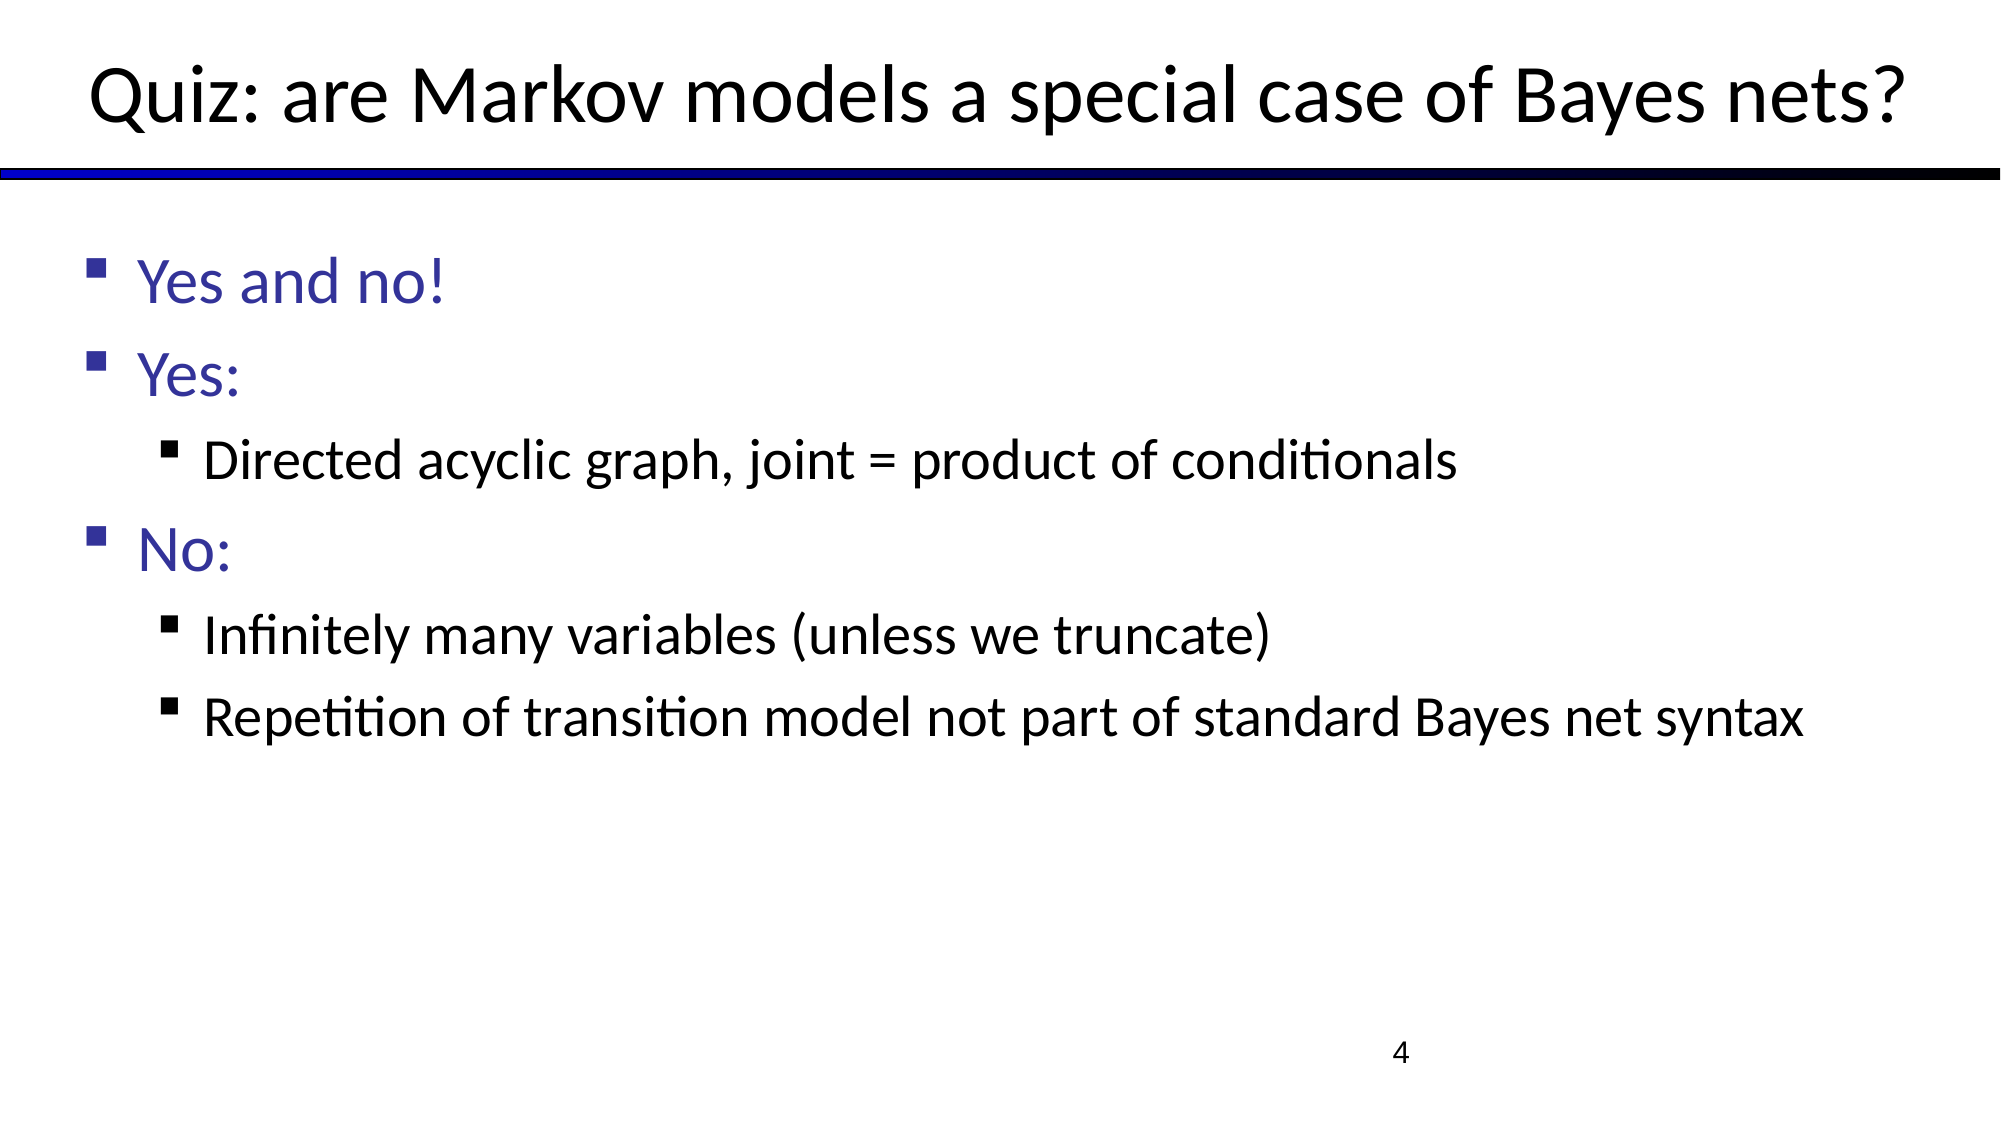

# Quiz: are Markov models a special case of Bayes nets?
Yes and no!
Yes:
Directed acyclic graph, joint = product of conditionals
No:
Infinitely many variables (unless we truncate)
Repetition of transition model not part of standard Bayes net syntax
4